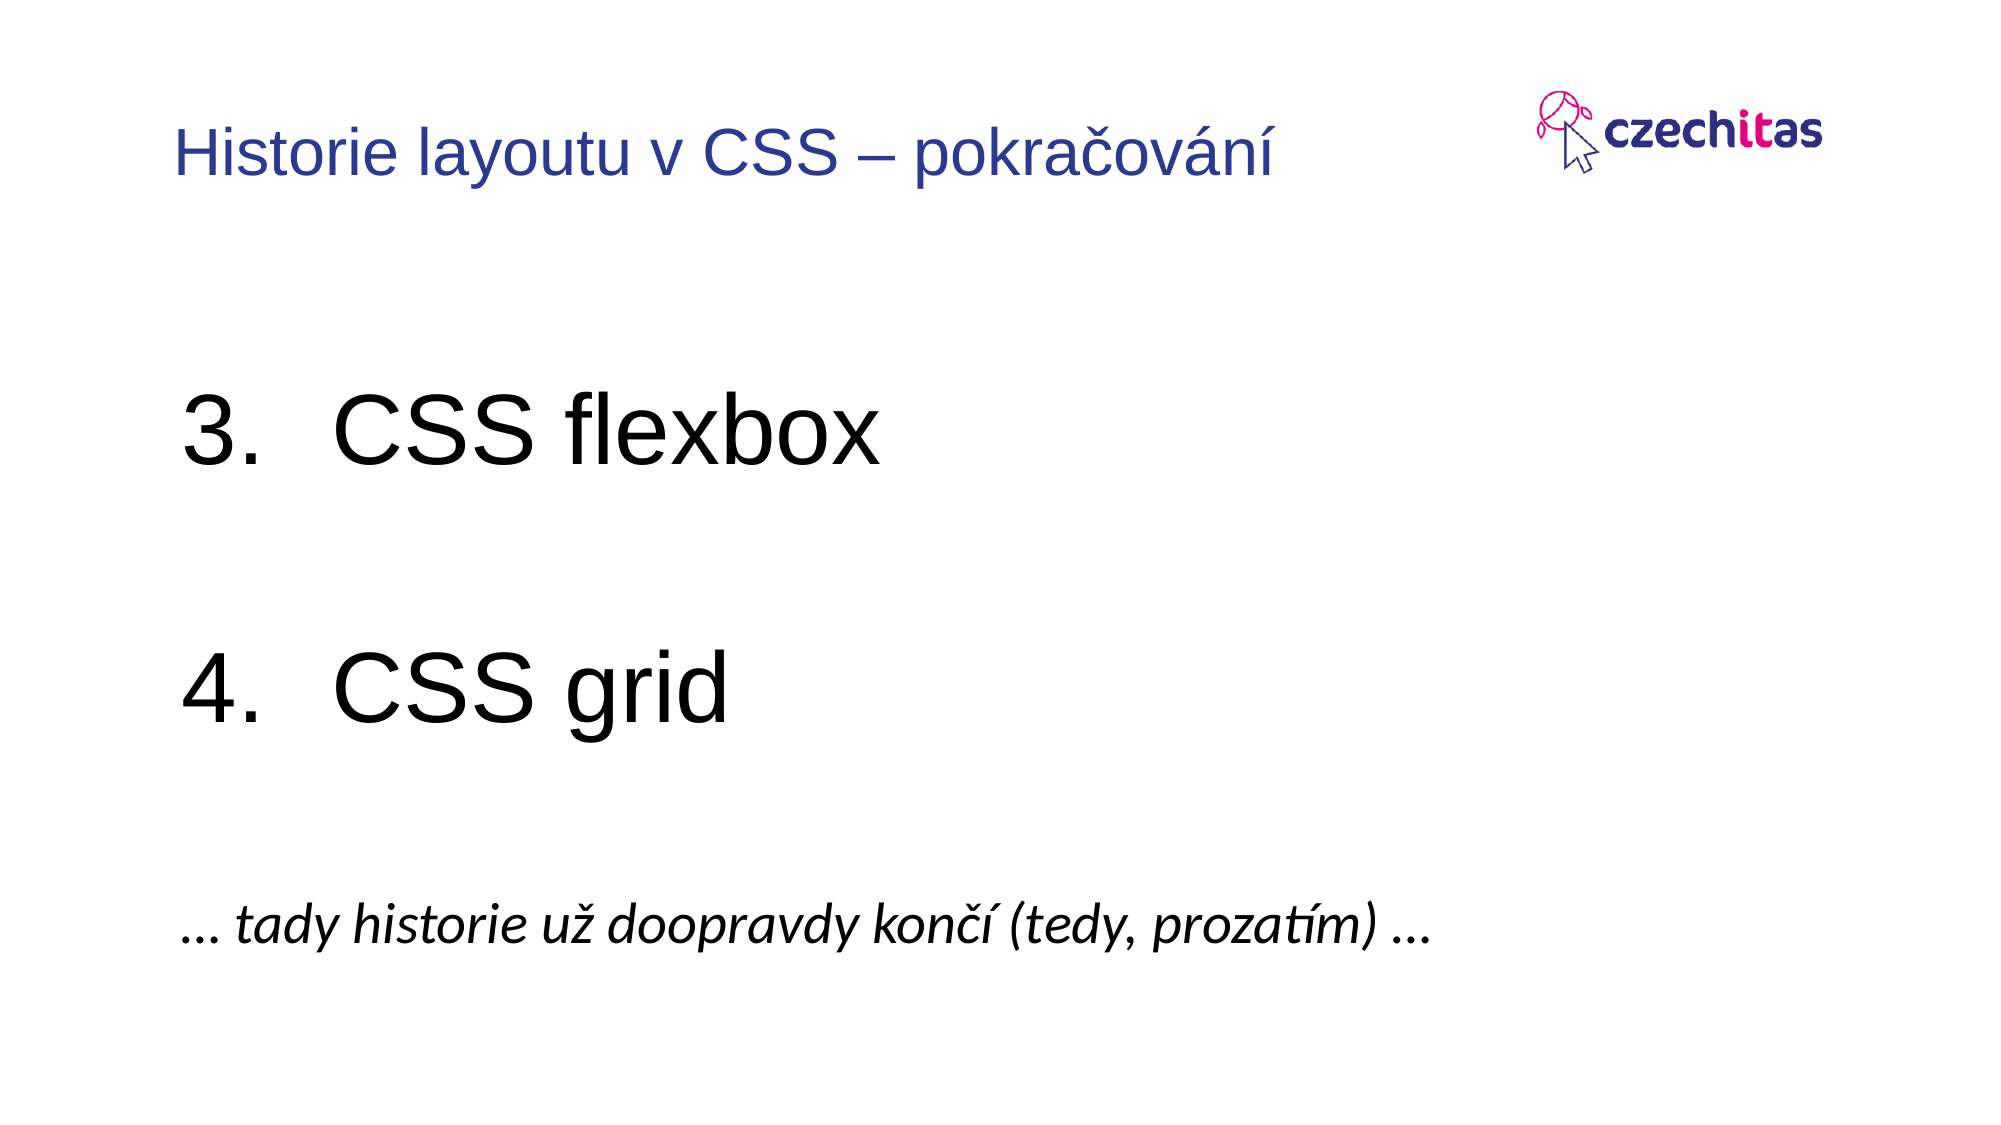

# Historie layoutu v CSS – pokračování

CSS flexbox

CSS grid

… tady historie už doopravdy končí (tedy, prozatím) …